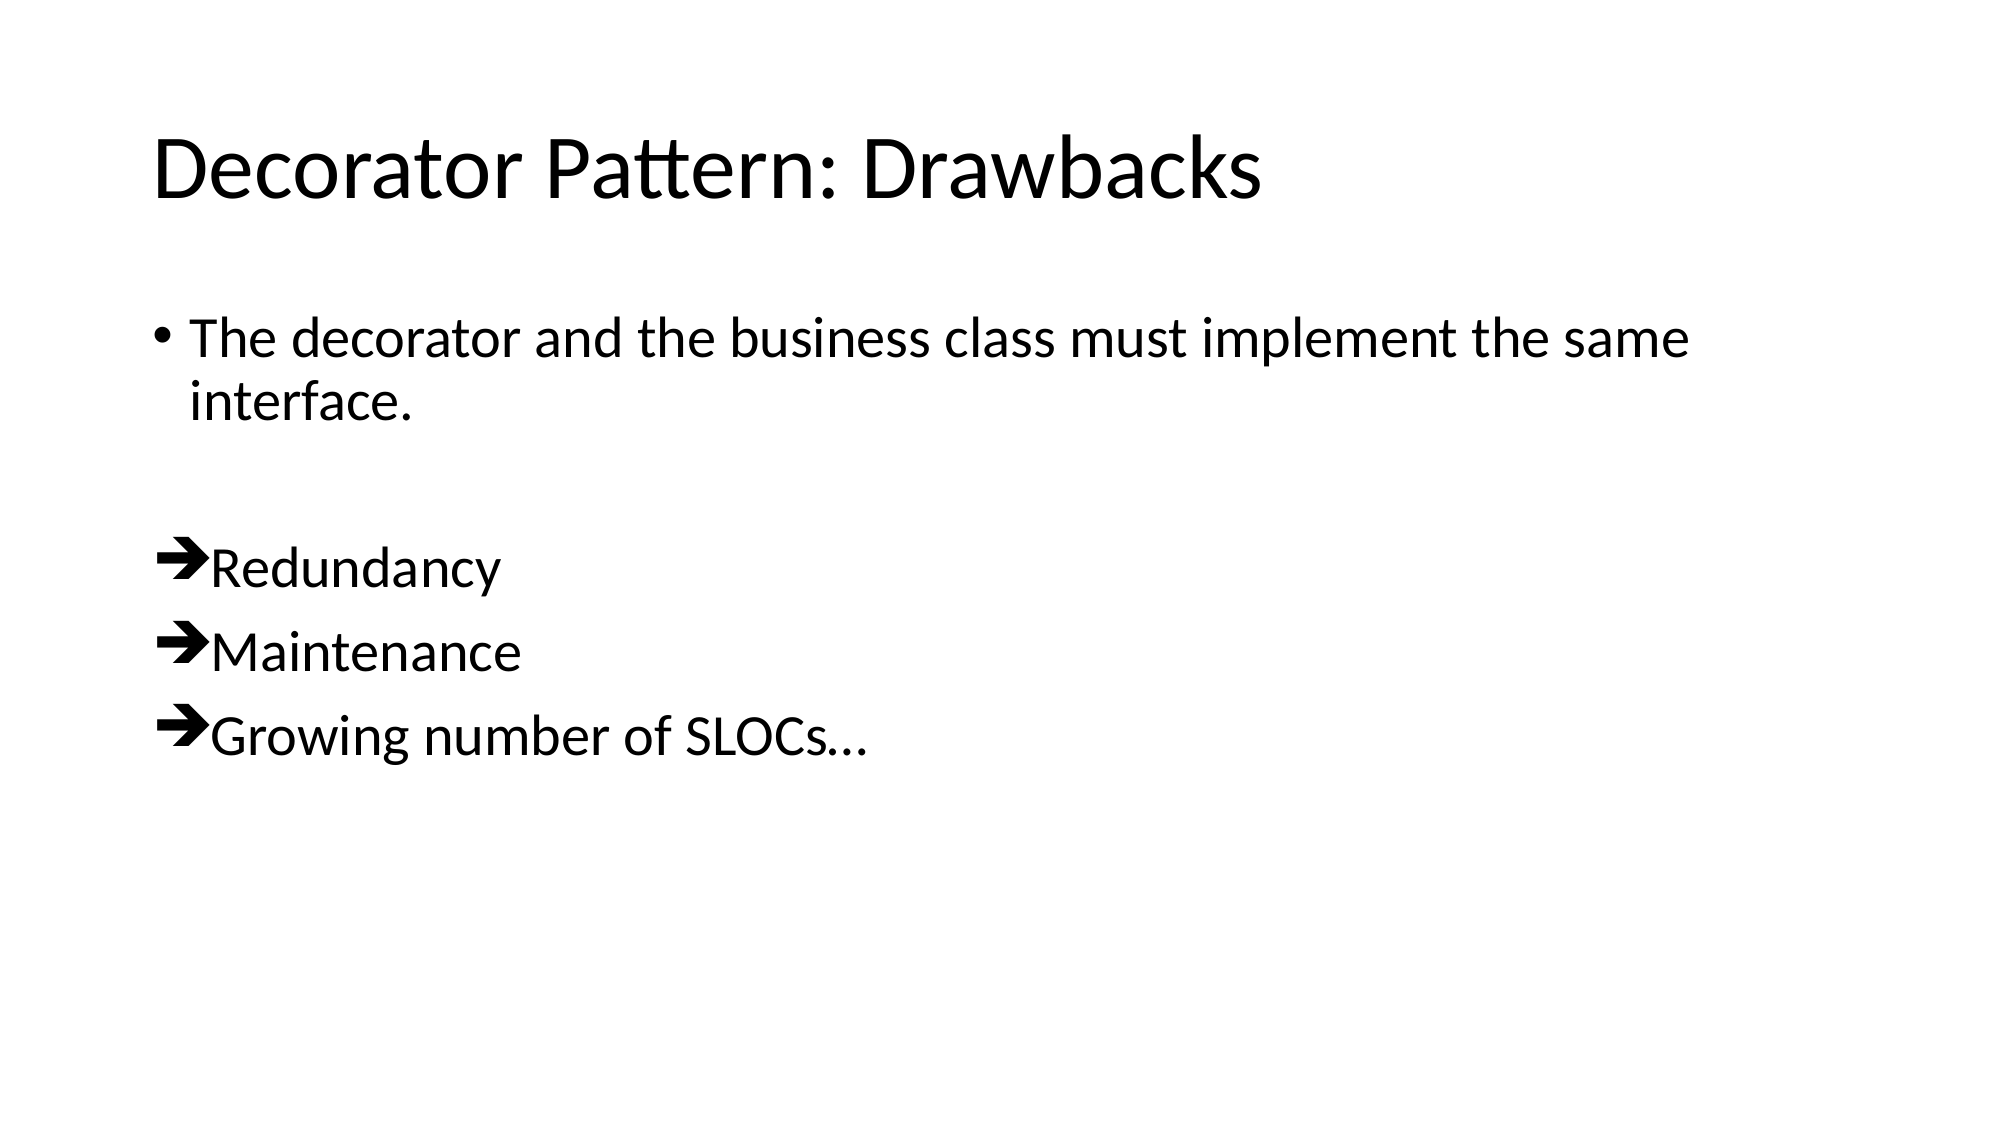

# Decorator Pattern: Drawbacks
The decorator and the business class must implement the same interface.

Redundancy
Maintenance
Growing number of SLOCs…